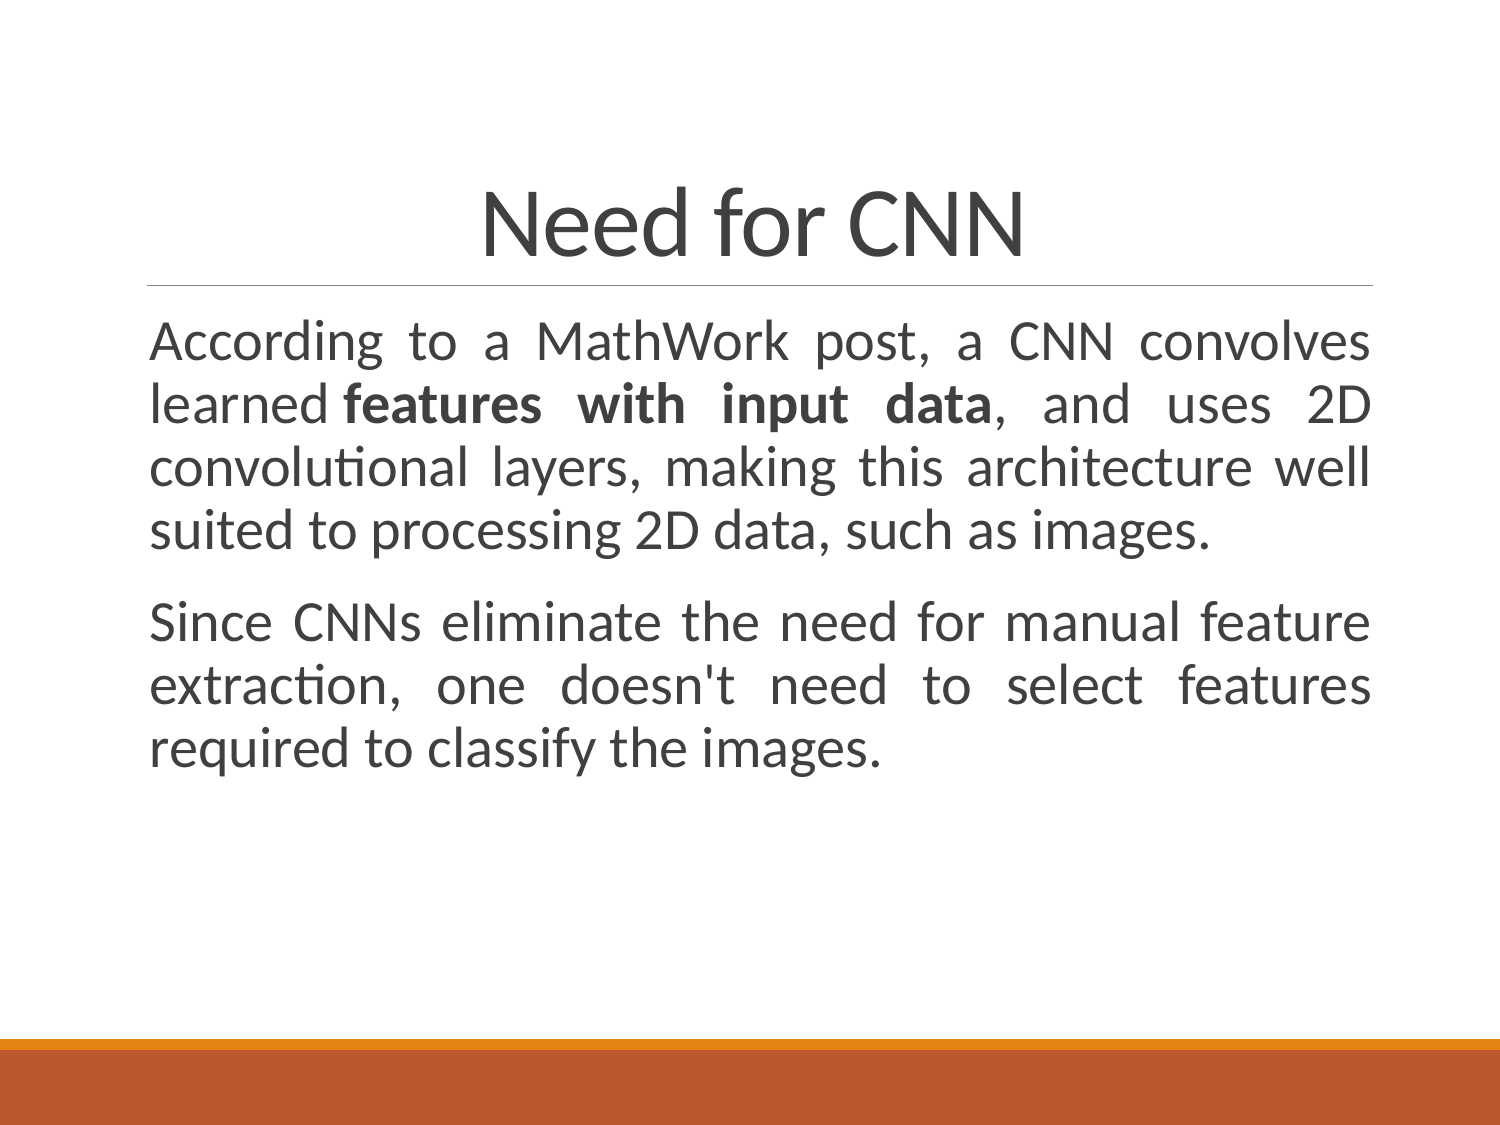

# Need for CNN
According to a MathWork post, a CNN convolves learned features with input data, and uses 2D convolutional layers, making this architecture well suited to processing 2D data, such as images.
Since CNNs eliminate the need for manual feature extraction, one doesn't need to select features required to classify the images.